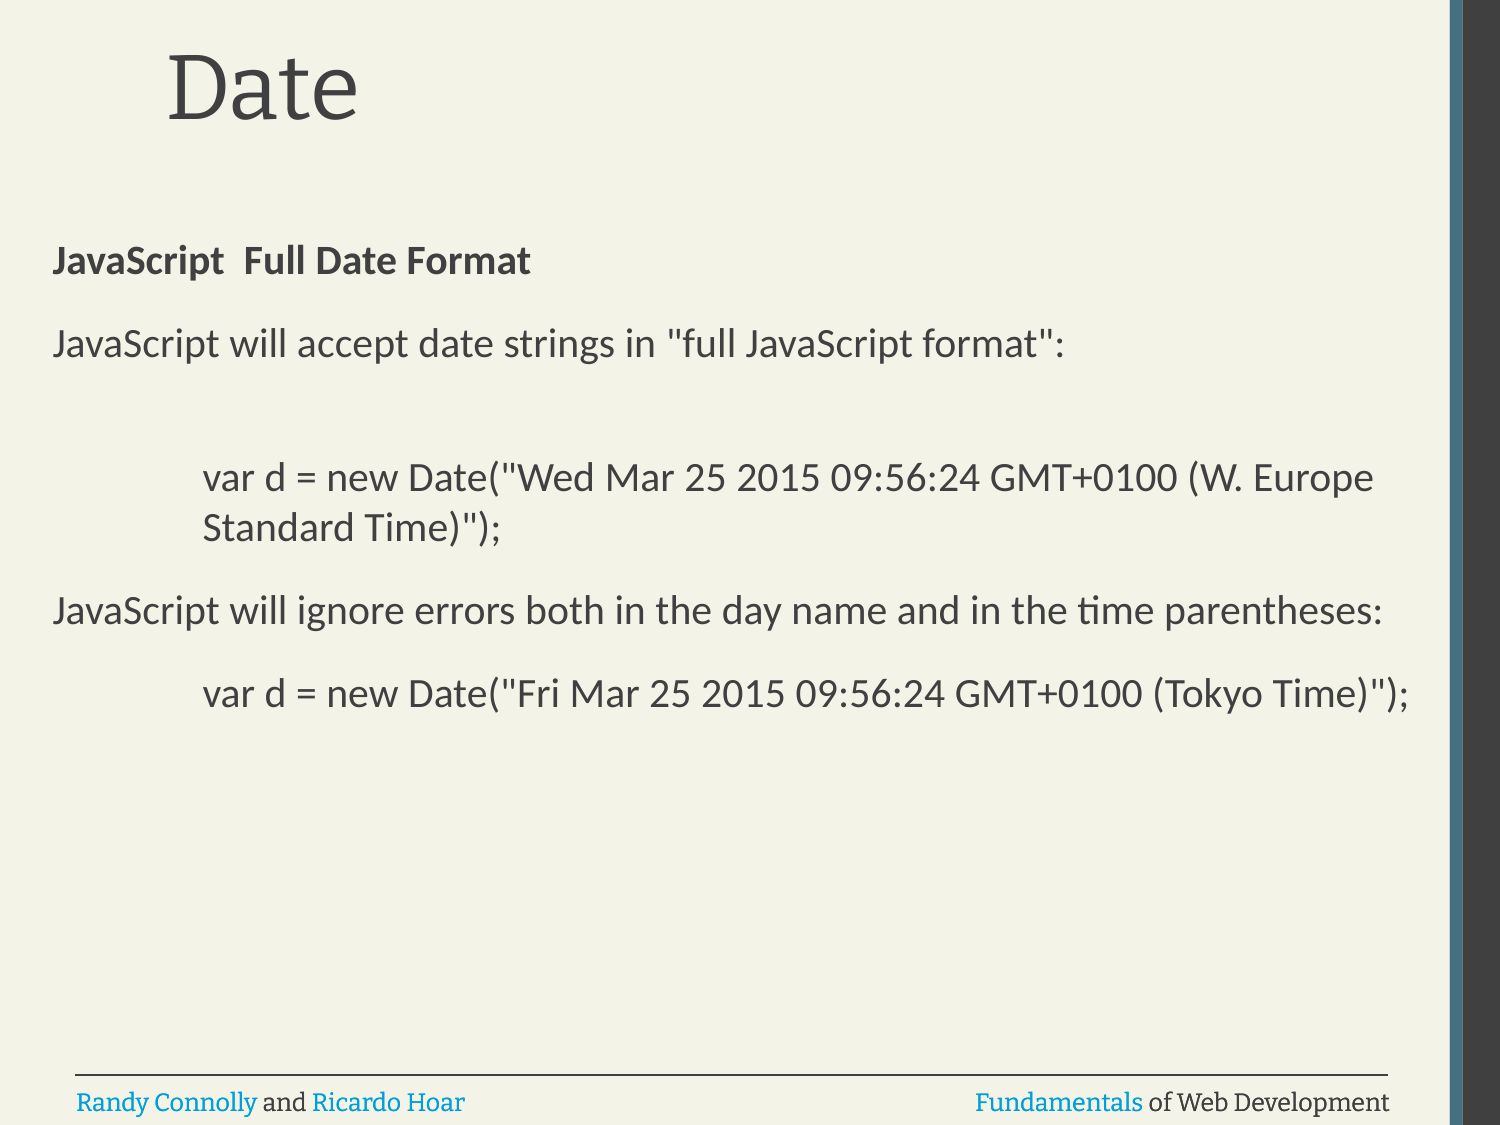

# Date

JavaScript  Full Date Format
JavaScript will accept date strings in "full JavaScript format":
var d = new Date("Wed Mar 25 2015 09:56:24 GMT+0100 (W. Europe Standard Time)");
JavaScript will ignore errors both in the day name and in the time parentheses:
var d = new Date("Fri Mar 25 2015 09:56:24 GMT+0100 (Tokyo Time)");